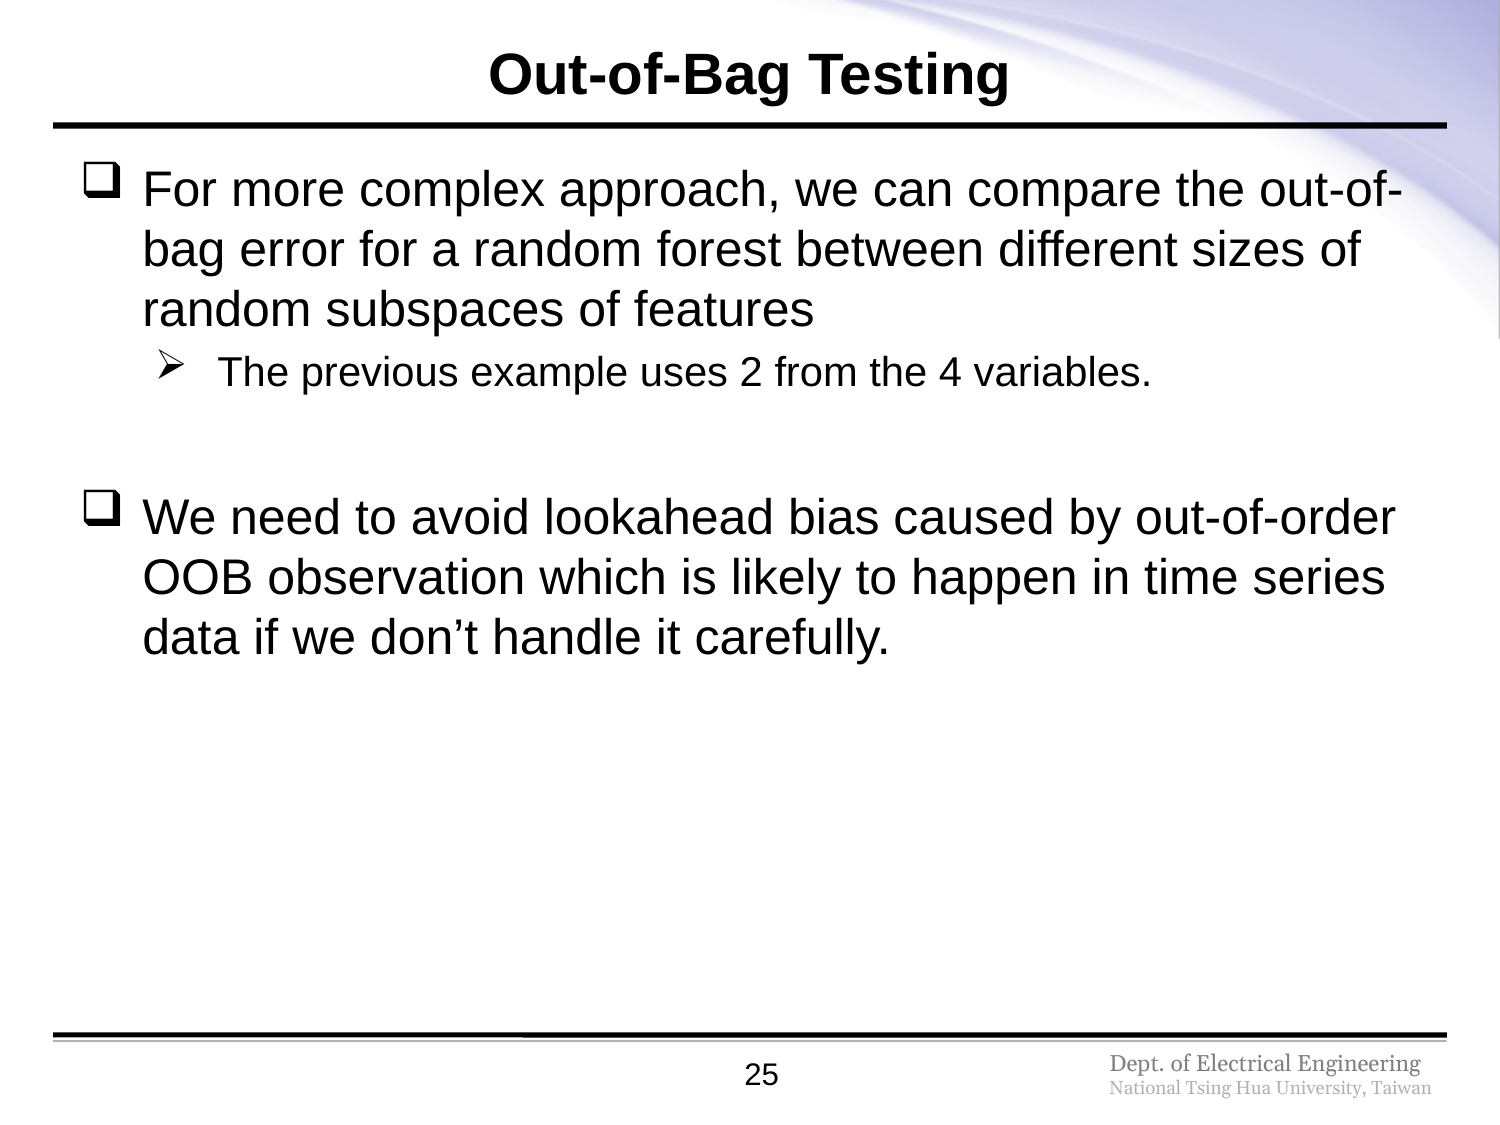

# Out-of-Bag Testing
For more complex approach, we can compare the out-of-bag error for a random forest between different sizes of random subspaces of features
The previous example uses 2 from the 4 variables.

We need to avoid lookahead bias caused by out-of-order OOB observation which is likely to happen in time series data if we don’t handle it carefully.
25